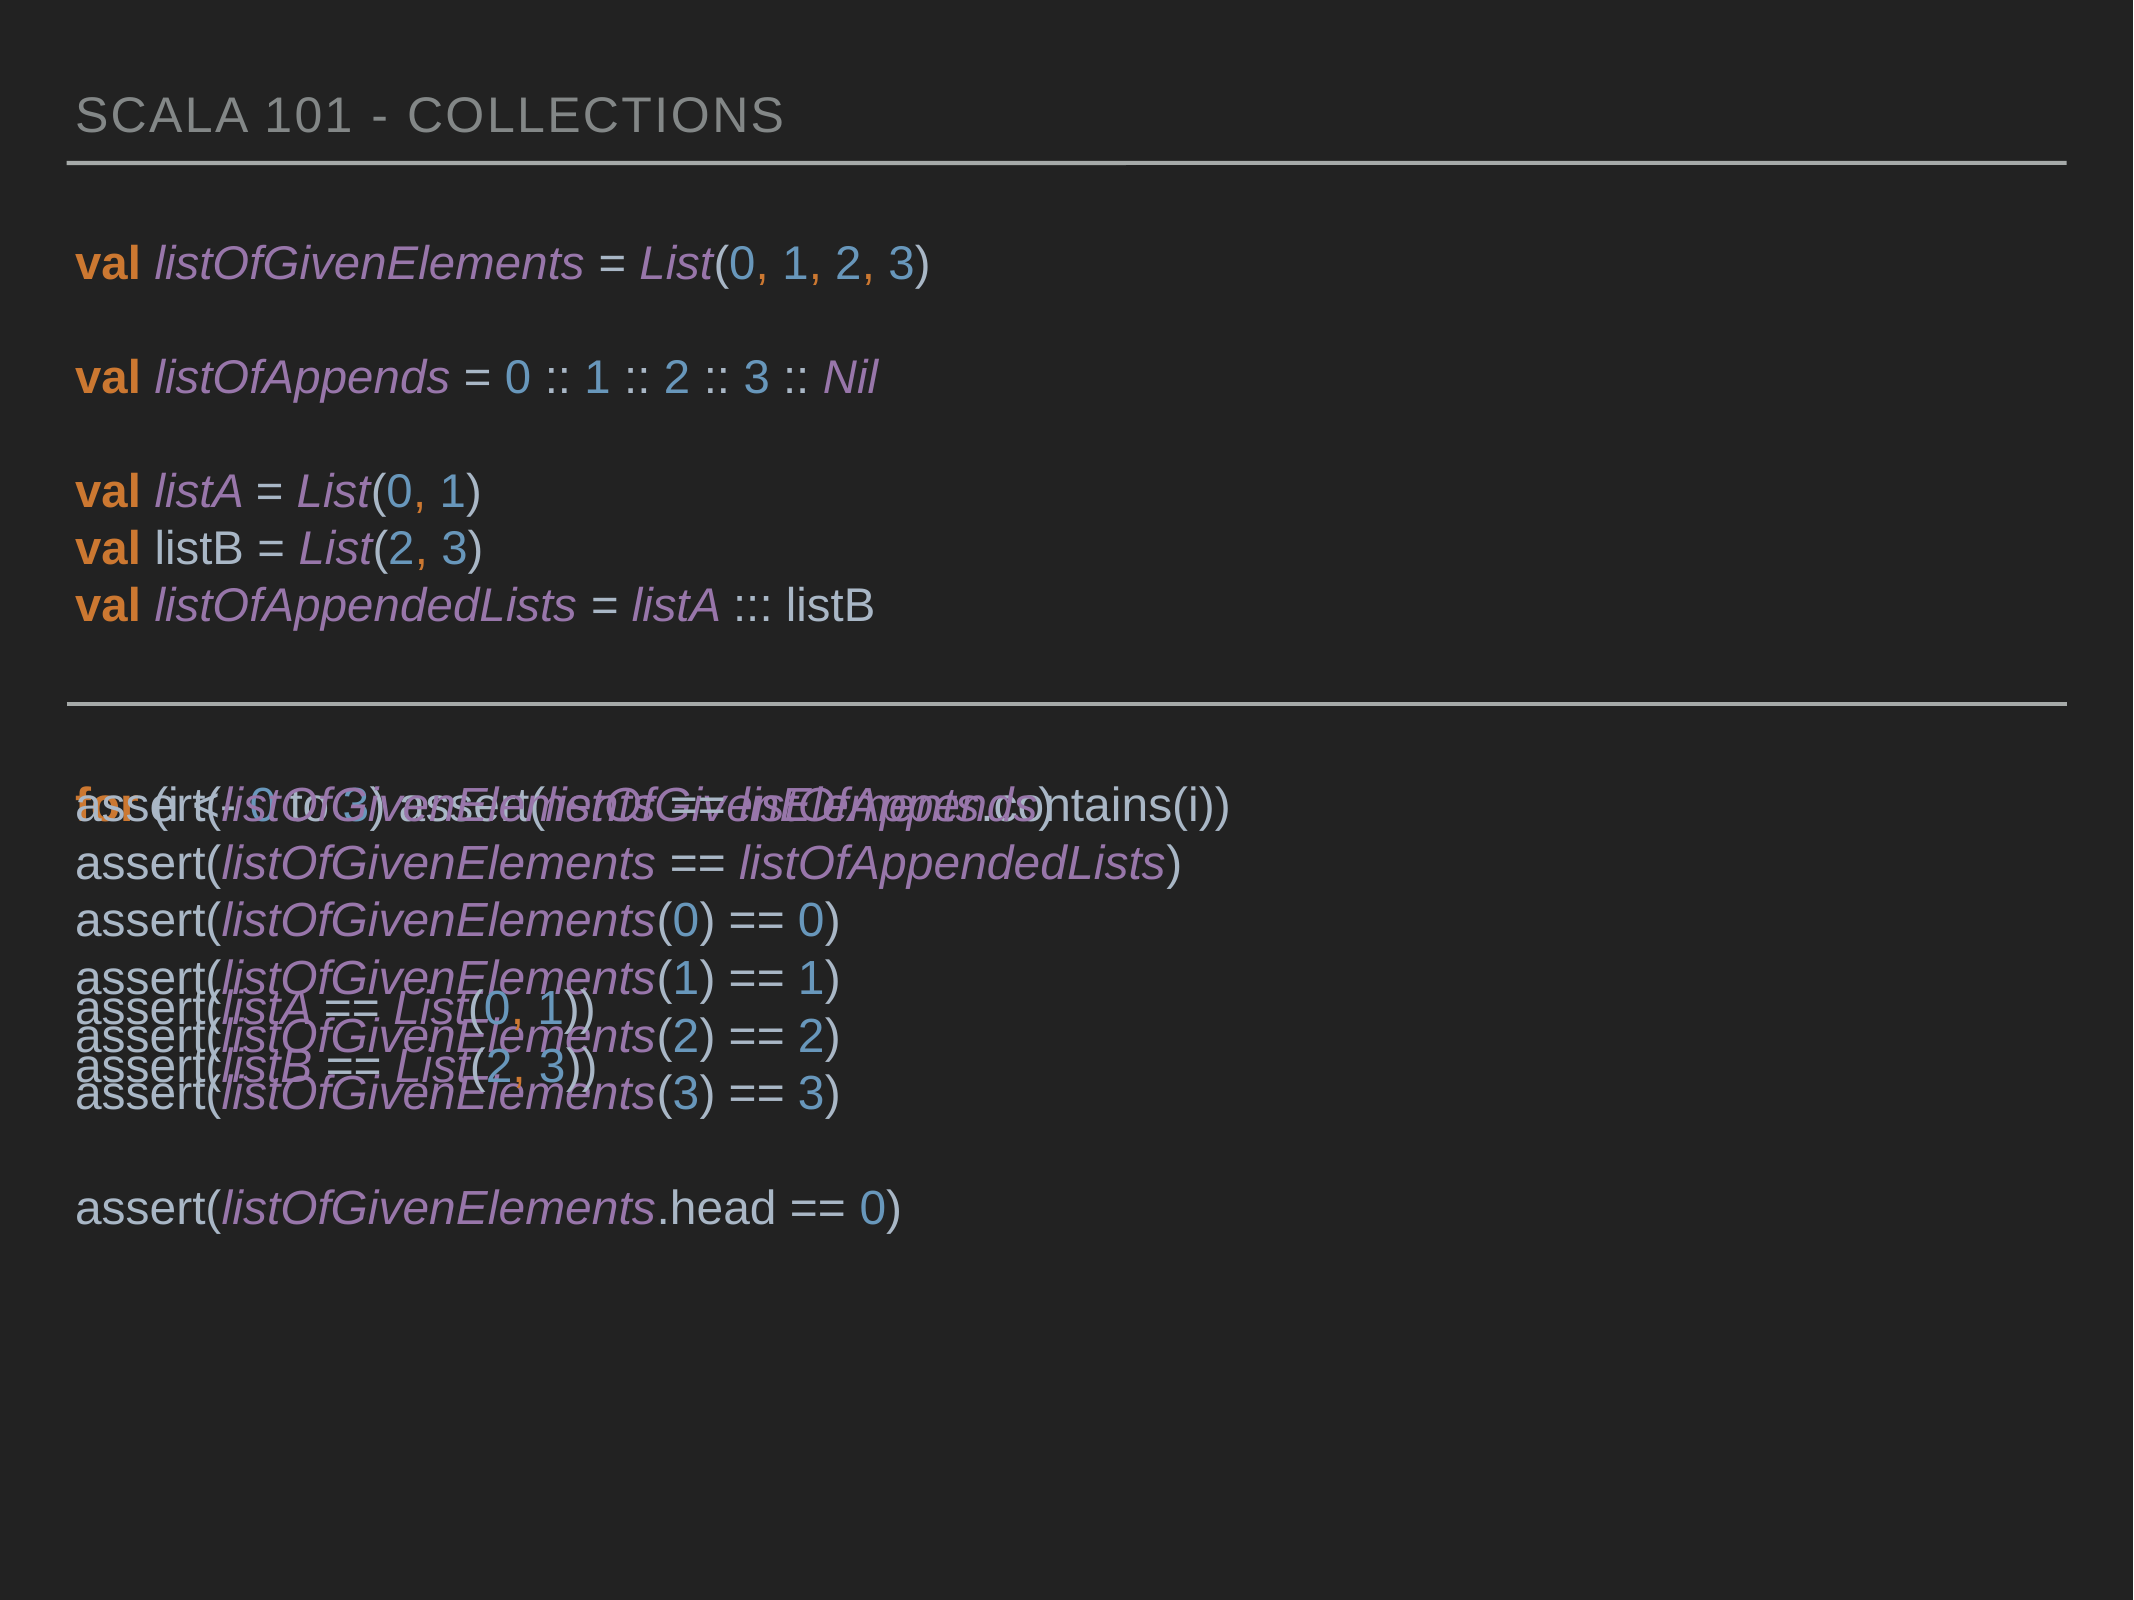

Scala 101 - Collections
val listOfGivenElements = List(0, 1, 2, 3)
val listOfAppends = 0 :: 1 :: 2 :: 3 :: Nil
val listA = List(0, 1)
val listB = List(2, 3)
val listOfAppendedLists = listA ::: listB

for (i <- 0 to 3) assert(listOfGivenElements.contains(i))
assert(listOfGivenElements(0) == 0)
assert(listOfGivenElements(1) == 1)
assert(listOfGivenElements(2) == 2)
assert(listOfGivenElements(3) == 3)
assert(listOfGivenElements.head == 0)
assert(listOfGivenElements == listOfAppends)
assert(listOfGivenElements == listOfAppendedLists)
assert(listA == List(0, 1))
assert(listB == List(2, 3))